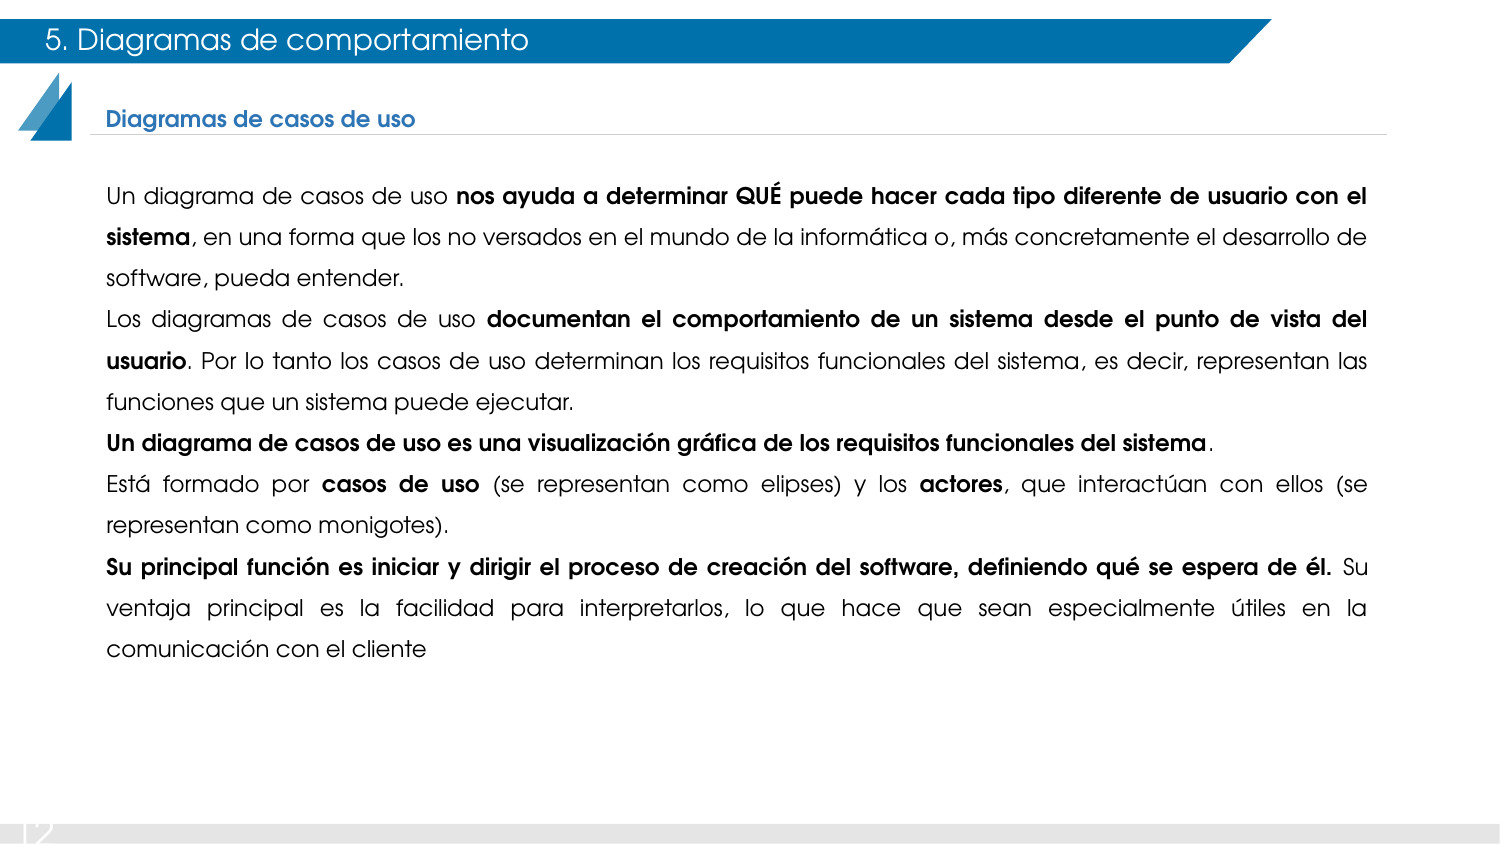

# 5. Diagramas de comportamiento

Diagramas de casos de uso
Un diagrama de casos de uso nos ayuda a determinar QUÉ puede hacer cada tipo diferente de usuario con el sistema, en una forma que los no versados en el mundo de la informática o, más concretamente el desarrollo de software, pueda entender.
Los diagramas de casos de uso documentan el comportamiento de un sistema desde el punto de vista del usuario. Por lo tanto los casos de uso determinan los requisitos funcionales del sistema, es decir, representan las funciones que un sistema puede ejecutar.
Un diagrama de casos de uso es una visualización gráfica de los requisitos funcionales del sistema.
Está formado por casos de uso (se representan como elipses) y los actores, que interactúan con ellos (se representan como monigotes).
Su principal función es iniciar y dirigir el proceso de creación del software, definiendo qué se espera de él. Su ventaja principal es la facilidad para interpretarlos, lo que hace que sean especialmente útiles en la comunicación con el cliente
12